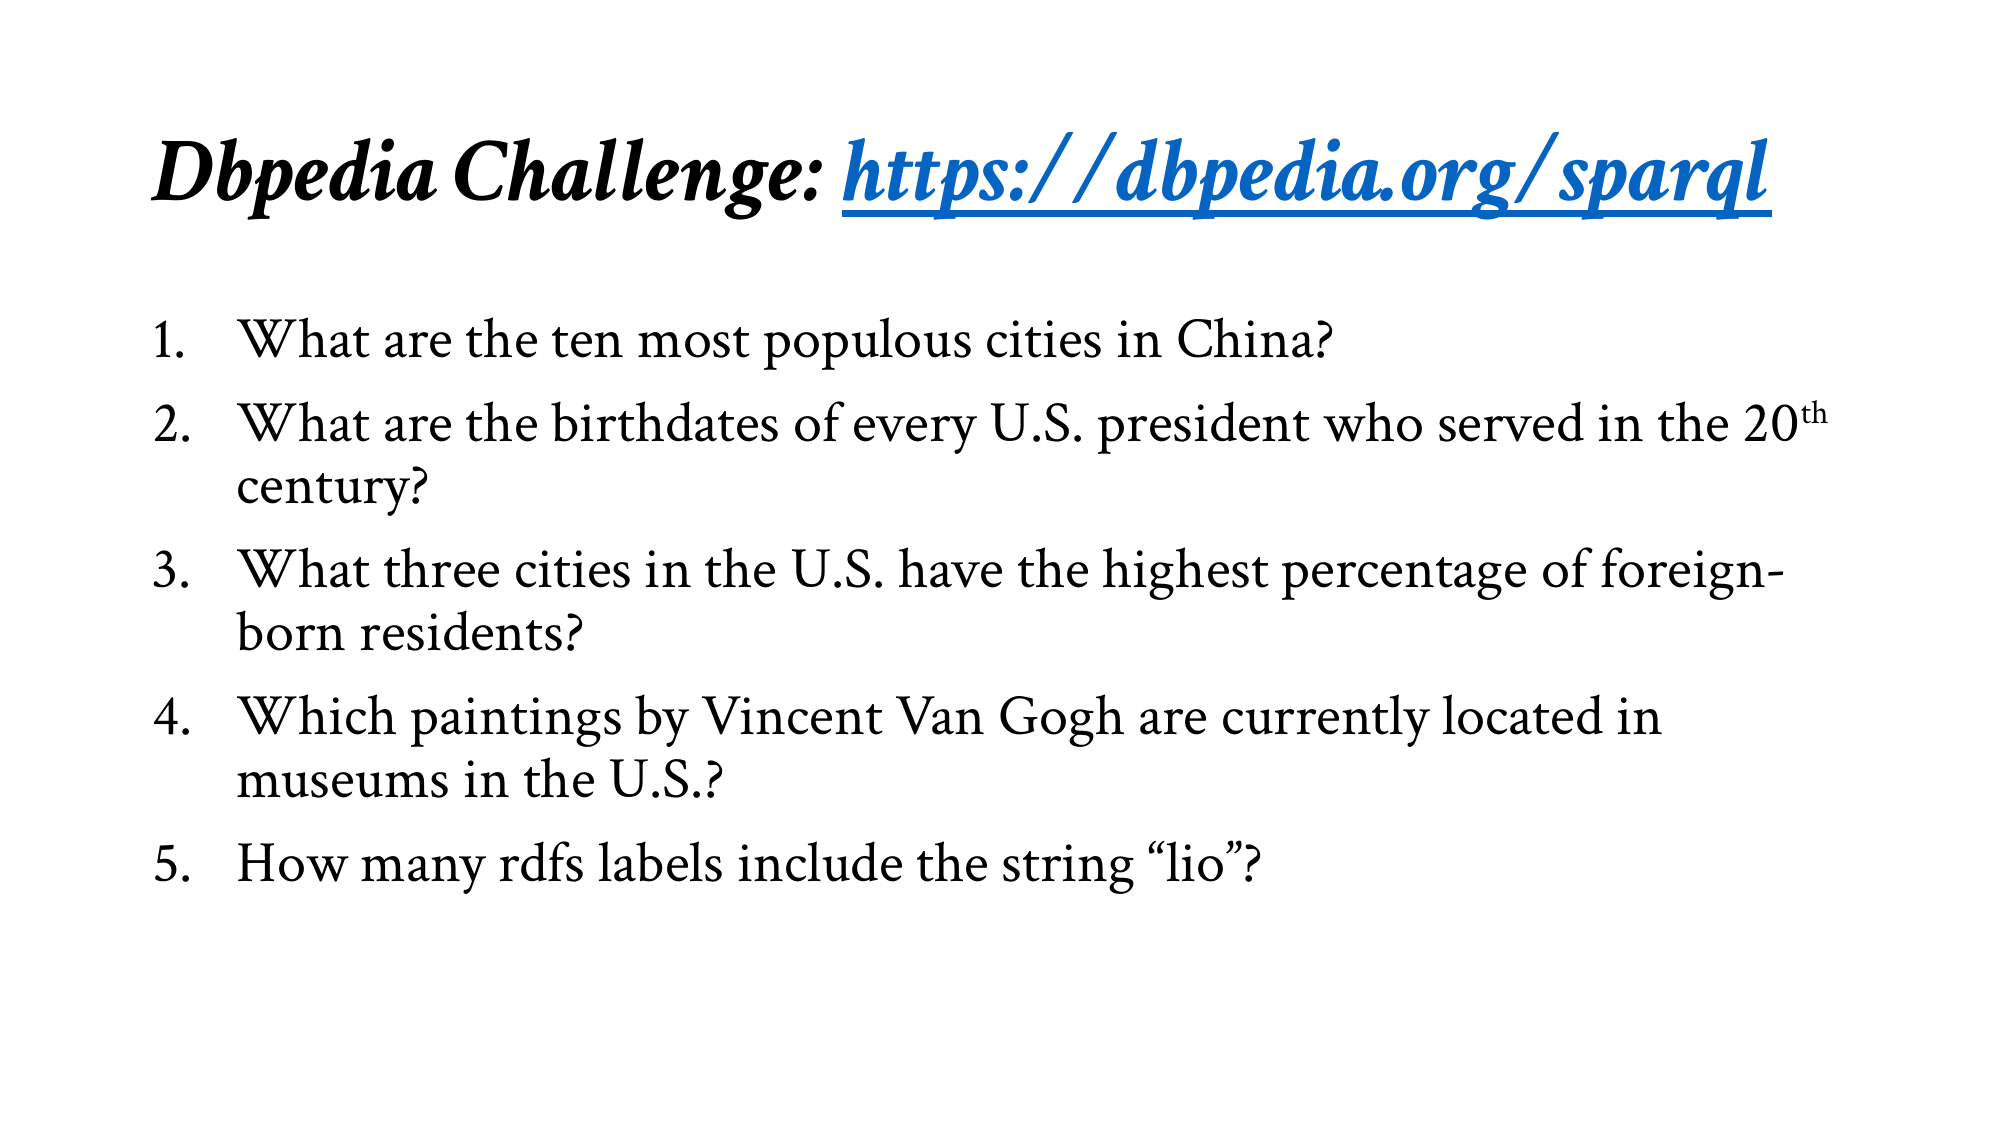

# Dbpedia Challenge: https://dbpedia.org/sparql
What are the ten most populous cities in China?
What are the birthdates of every U.S. president who served in the 20th century?
What three cities in the U.S. have the highest percentage of foreign-born residents?
Which paintings by Vincent Van Gogh are currently located in museums in the U.S.?
How many rdfs labels include the string “lio”?